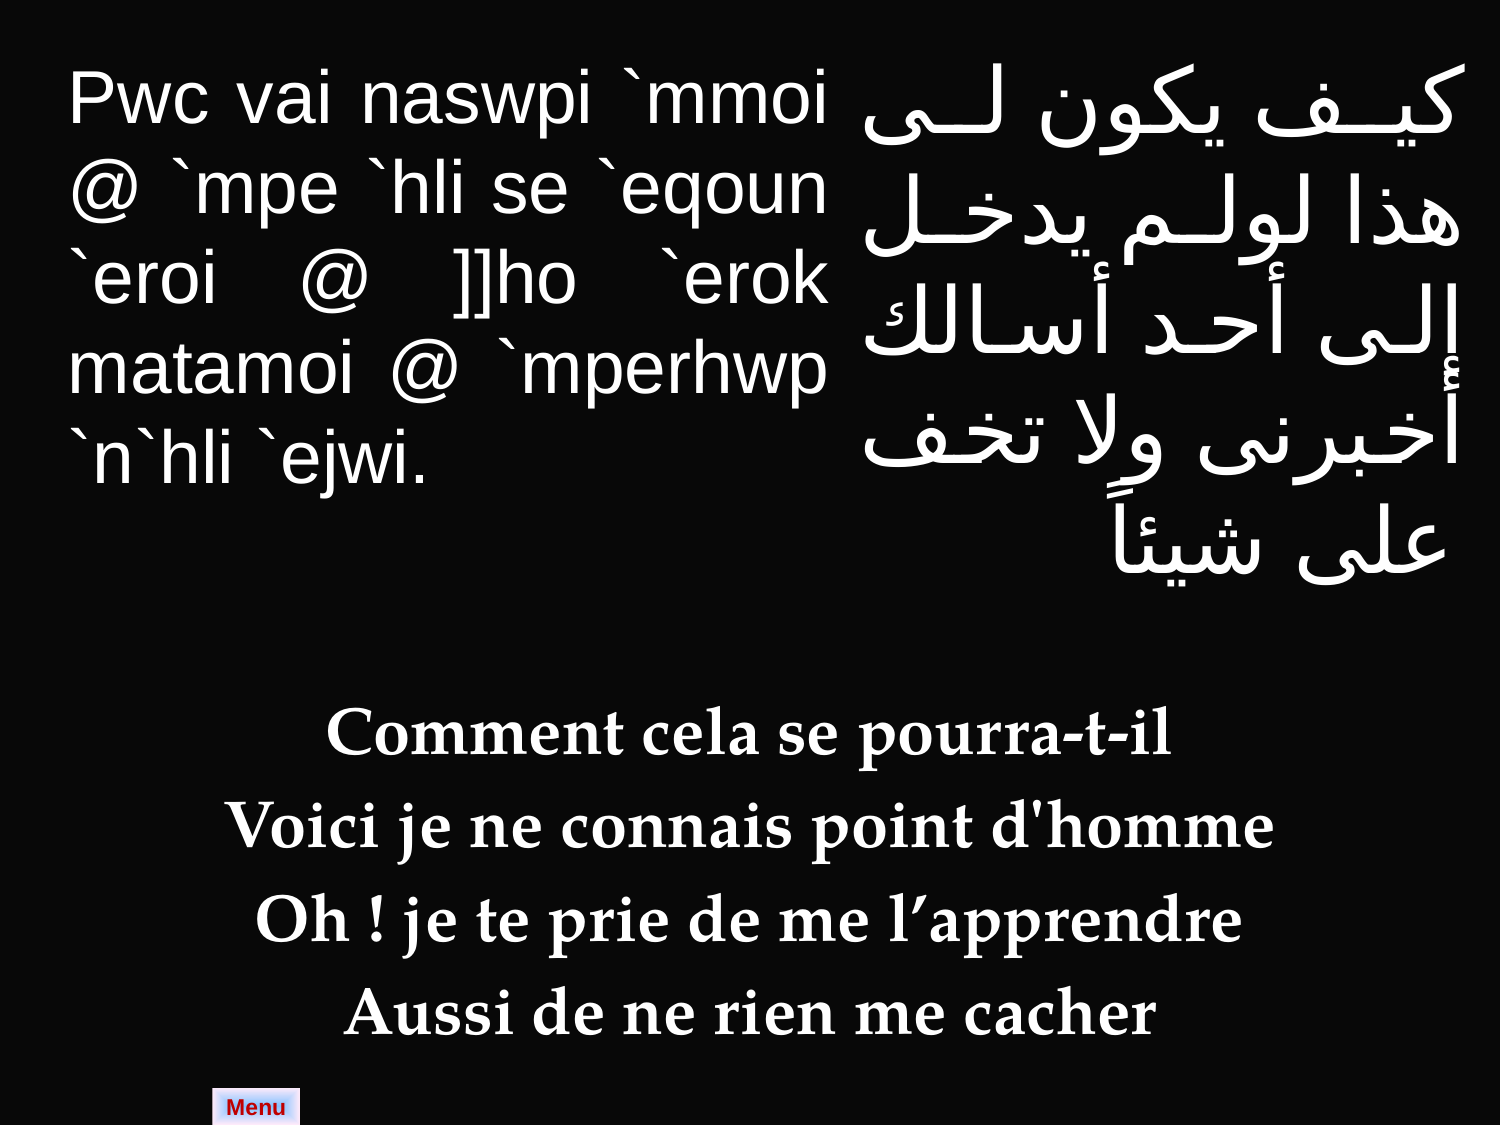

كيف يكون لى هذا لولم يدخل إلى أحد أسالك أخبرنى ولا تخف على شيئاً
Pwc vai naswpi `mmoi @ `mpe `hli se `eqoun `eroi @ ]]ho `erok matamoi @ `mperhwp `n`hli `ejwi.
Comment cela se pourra-t-il
Voici je ne connais point d'homme
Oh ! je te prie de me l’apprendre
Aussi de ne rien me cacher
Menu